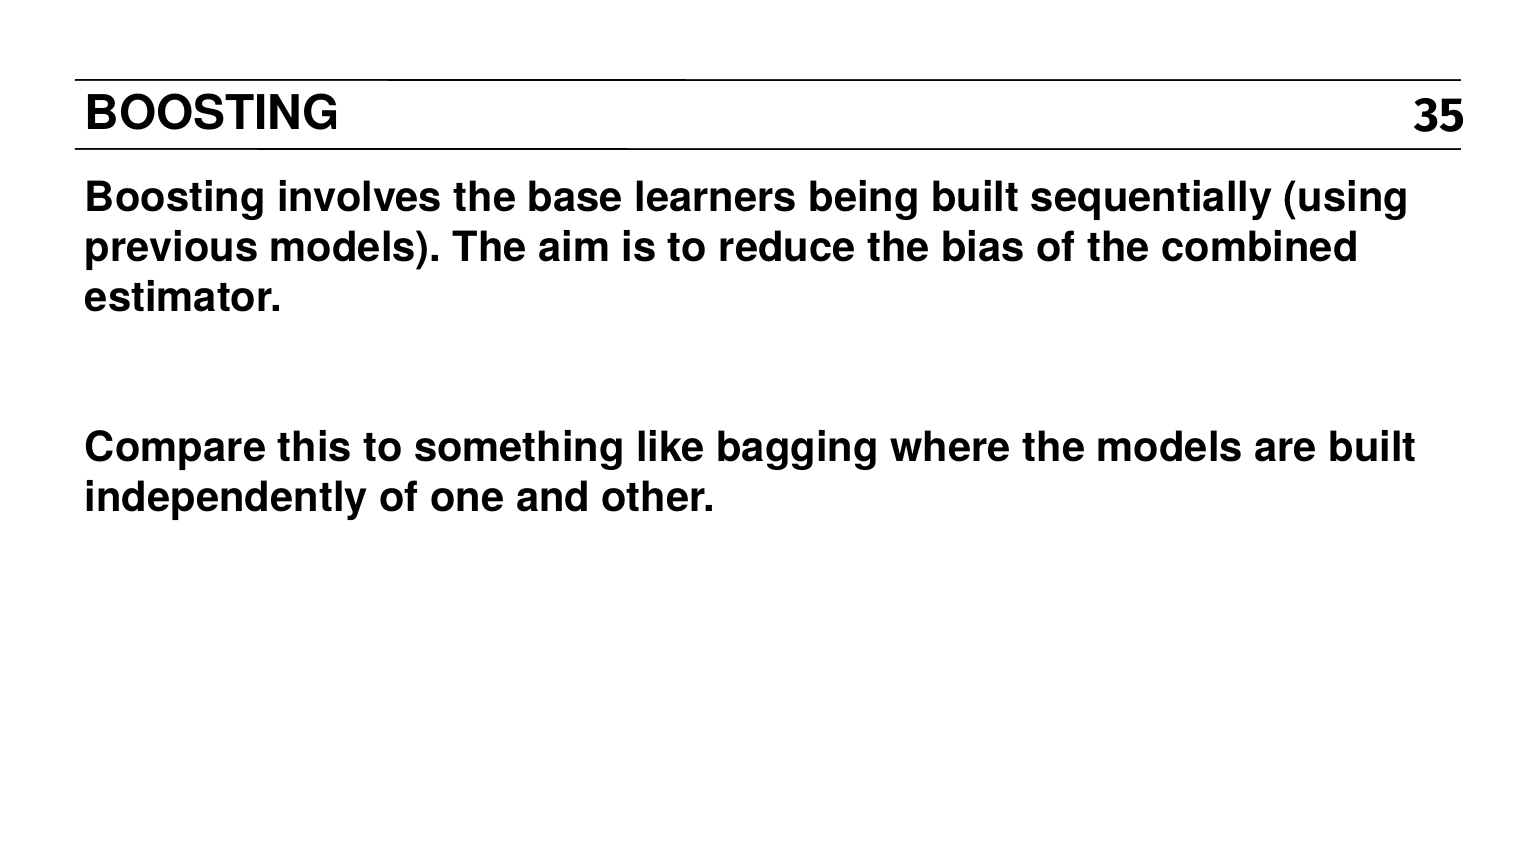

# BOOSTING
35

Boosting involves the base learners being built sequentially (using previous models). The aim is to reduce the bias of the combined estimator.

Compare this to something like bagging where the models are built independently of one and other.